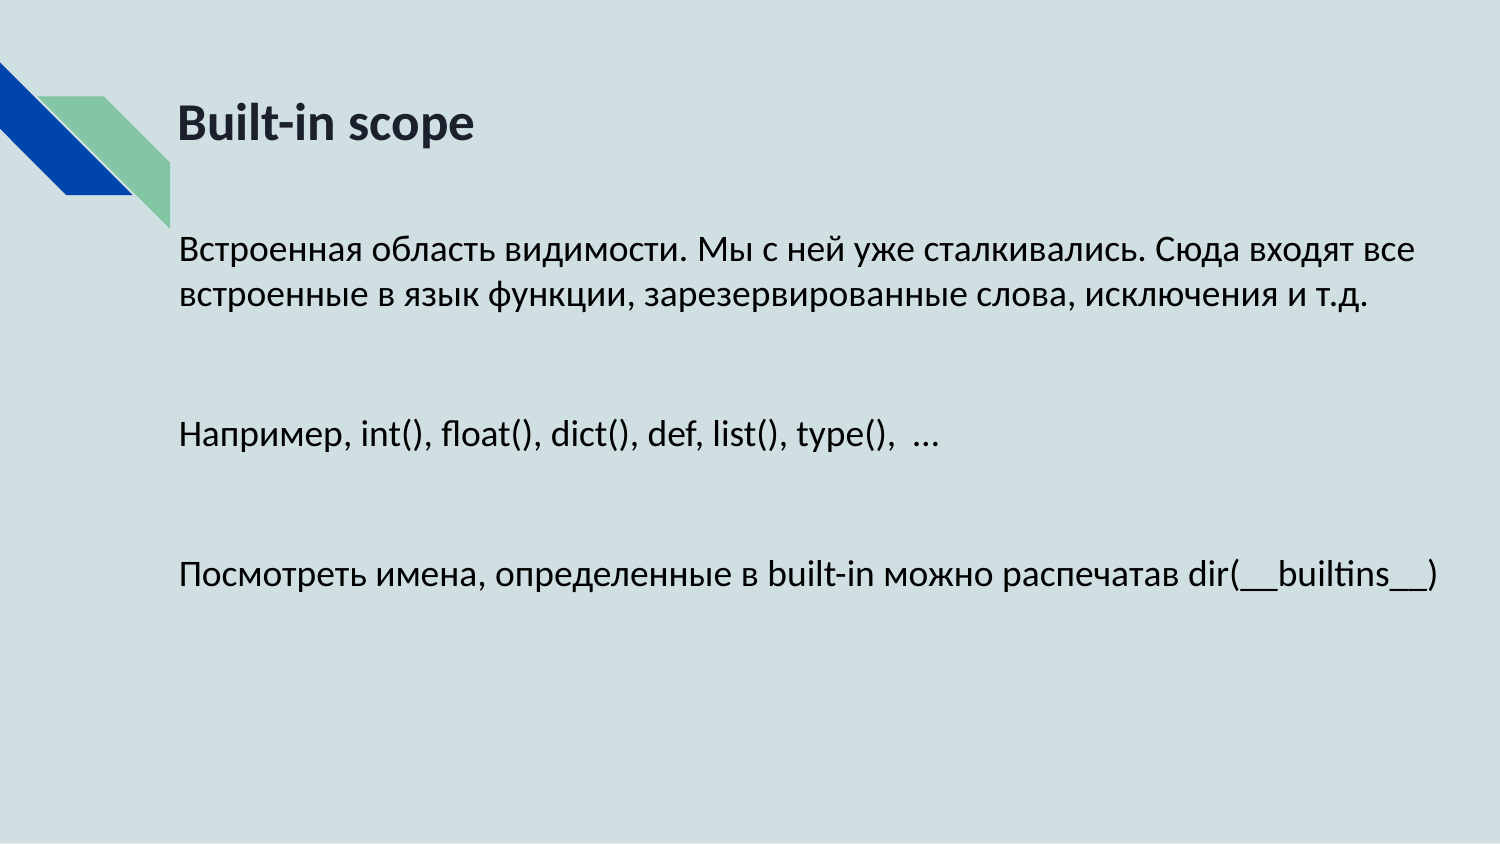

# Built-in scope
Встроенная область видимости. Мы с ней уже сталкивались. Сюда входят все встроенные в язык функции, зарезервированные слова, исключения и т.д.

Например, int(), float(), dict(), def, list(), type(),  …

Посмотреть имена, определенные в built-in можно распечатав dir(__builtins__)